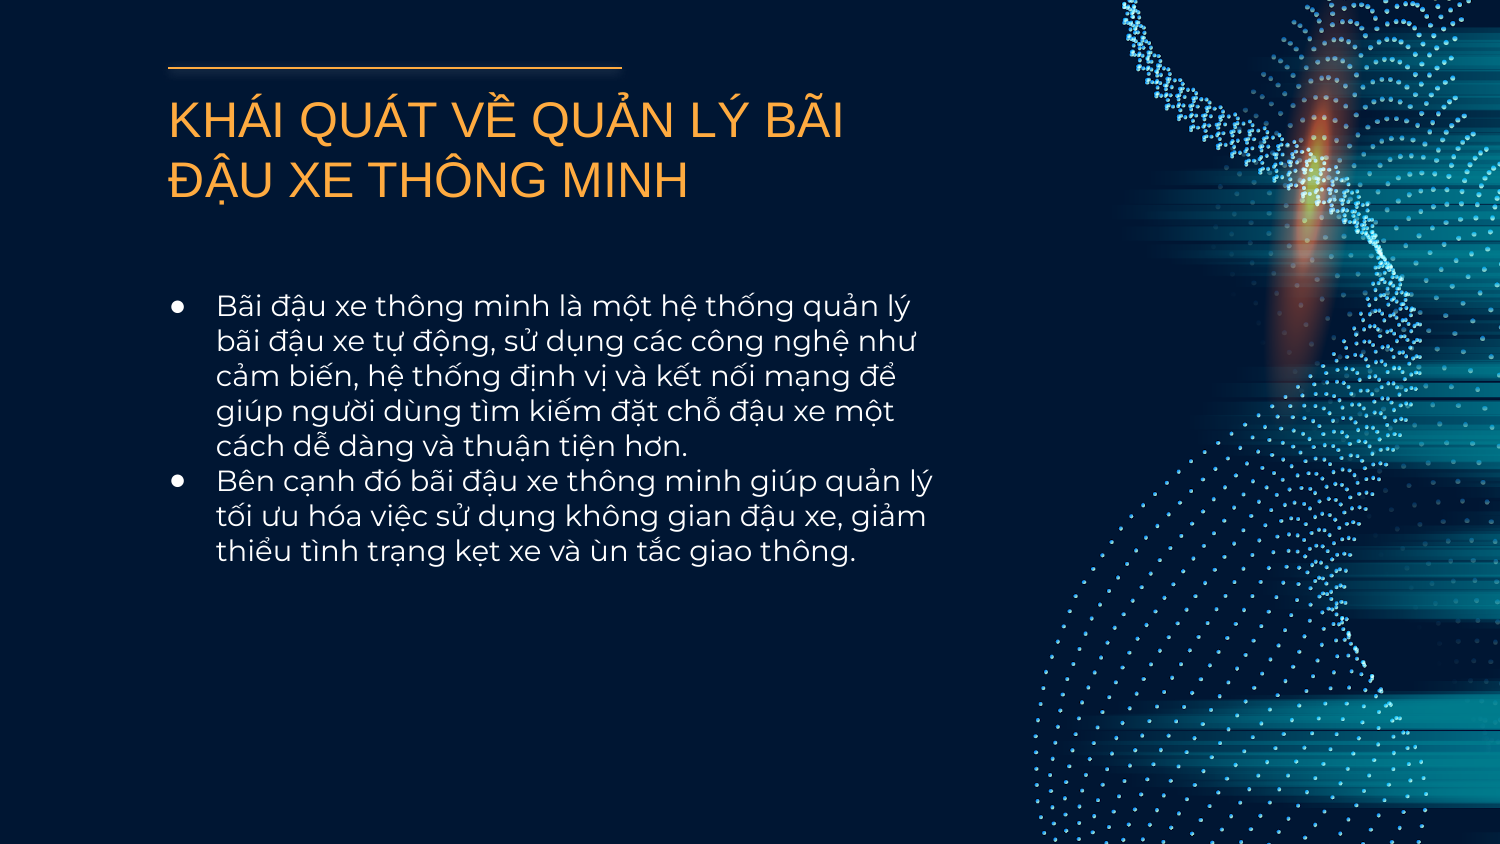

# KHÁI QUÁT VỀ QUẢN LÝ BÃI ĐẬU XE THÔNG MINH
Bãi đậu xe thông minh là một hệ thống quản lý bãi đậu xe tự động, sử dụng các công nghệ như cảm biến, hệ thống định vị và kết nối mạng để giúp người dùng tìm kiếm đặt chỗ đậu xe một cách dễ dàng và thuận tiện hơn.
Bên cạnh đó bãi đậu xe thông minh giúp quản lý tối ưu hóa việc sử dụng không gian đậu xe, giảm thiểu tình trạng kẹt xe và ùn tắc giao thông.